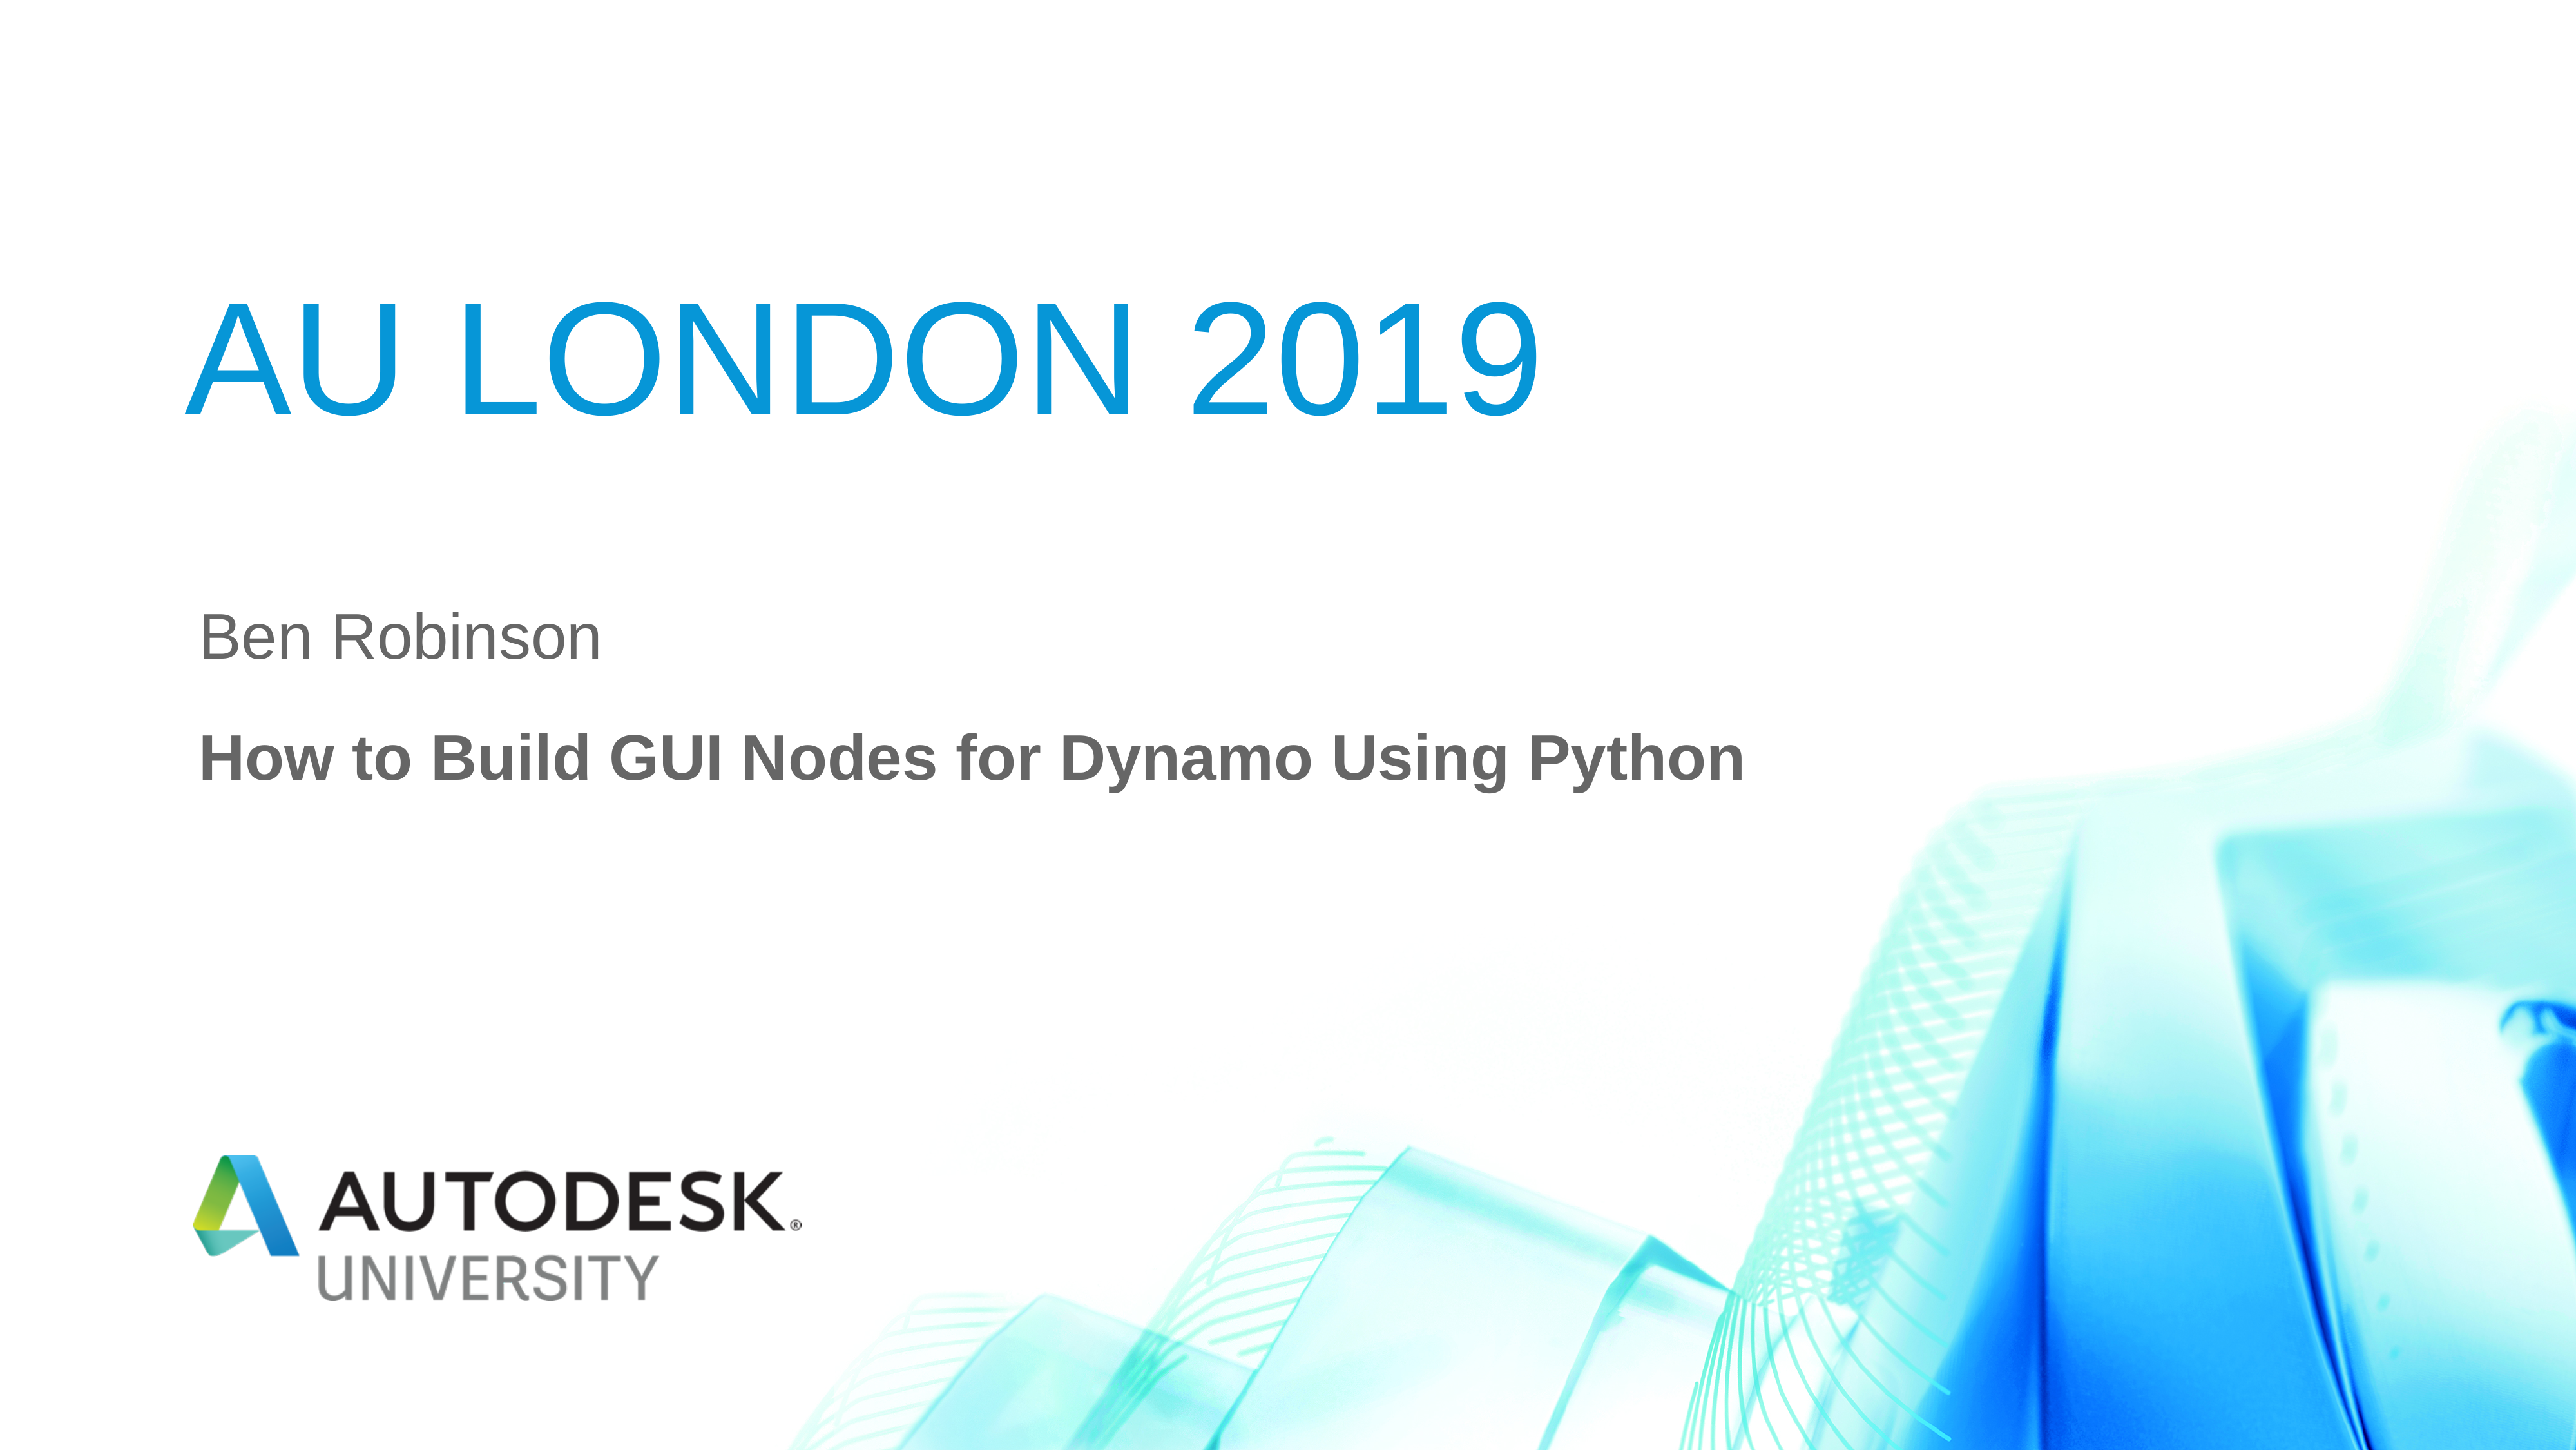

# AU LONDON 2019
Ben Robinson
How to Build GUI Nodes for Dynamo Using Python